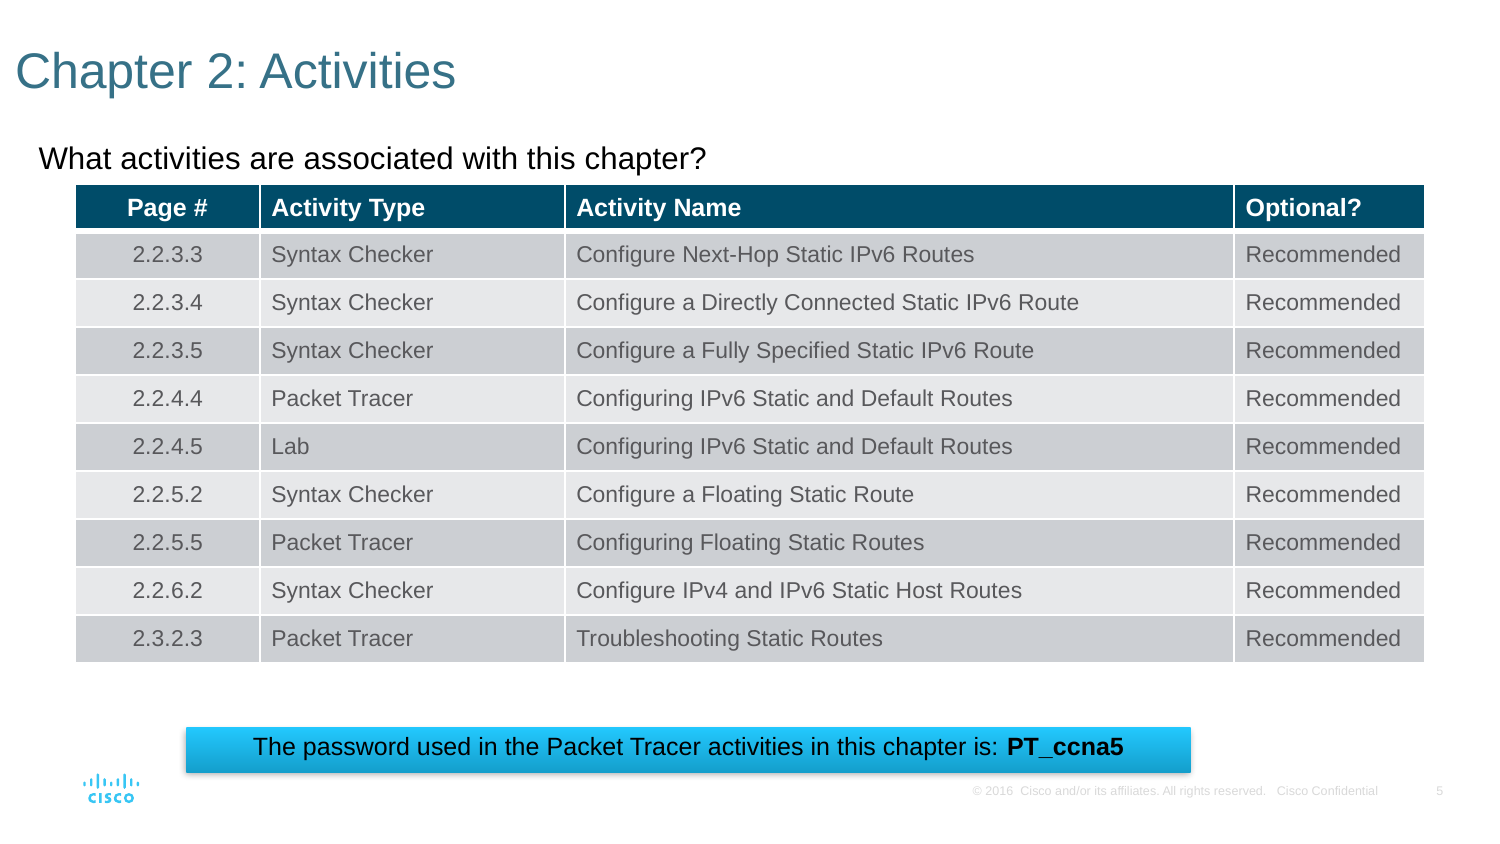

# Chapter 2: Activities
What activities are associated with this chapter?

| Page # | Activity Type | Activity Name | Optional? |
| --- | --- | --- | --- |
| 2.2.3.3 | Syntax Checker | Configure Next-Hop Static IPv6 Routes | Recommended |
| 2.2.3.4 | Syntax Checker | Configure a Directly Connected Static IPv6 Route | Recommended |
| 2.2.3.5 | Syntax Checker | Configure a Fully Specified Static IPv6 Route | Recommended |
| 2.2.4.4 | Packet Tracer | Configuring IPv6 Static and Default Routes | Recommended |
| 2.2.4.5 | Lab | Configuring IPv6 Static and Default Routes | Recommended |
| 2.2.5.2 | Syntax Checker | Configure a Floating Static Route | Recommended |
| 2.2.5.5 | Packet Tracer | Configuring Floating Static Routes | Recommended |
| 2.2.6.2 | Syntax Checker | Configure IPv4 and IPv6 Static Host Routes | Recommended |
| 2.3.2.3 | Packet Tracer | Troubleshooting Static Routes | Recommended |
The password used in the Packet Tracer activities in this chapter is: PT_ccna5